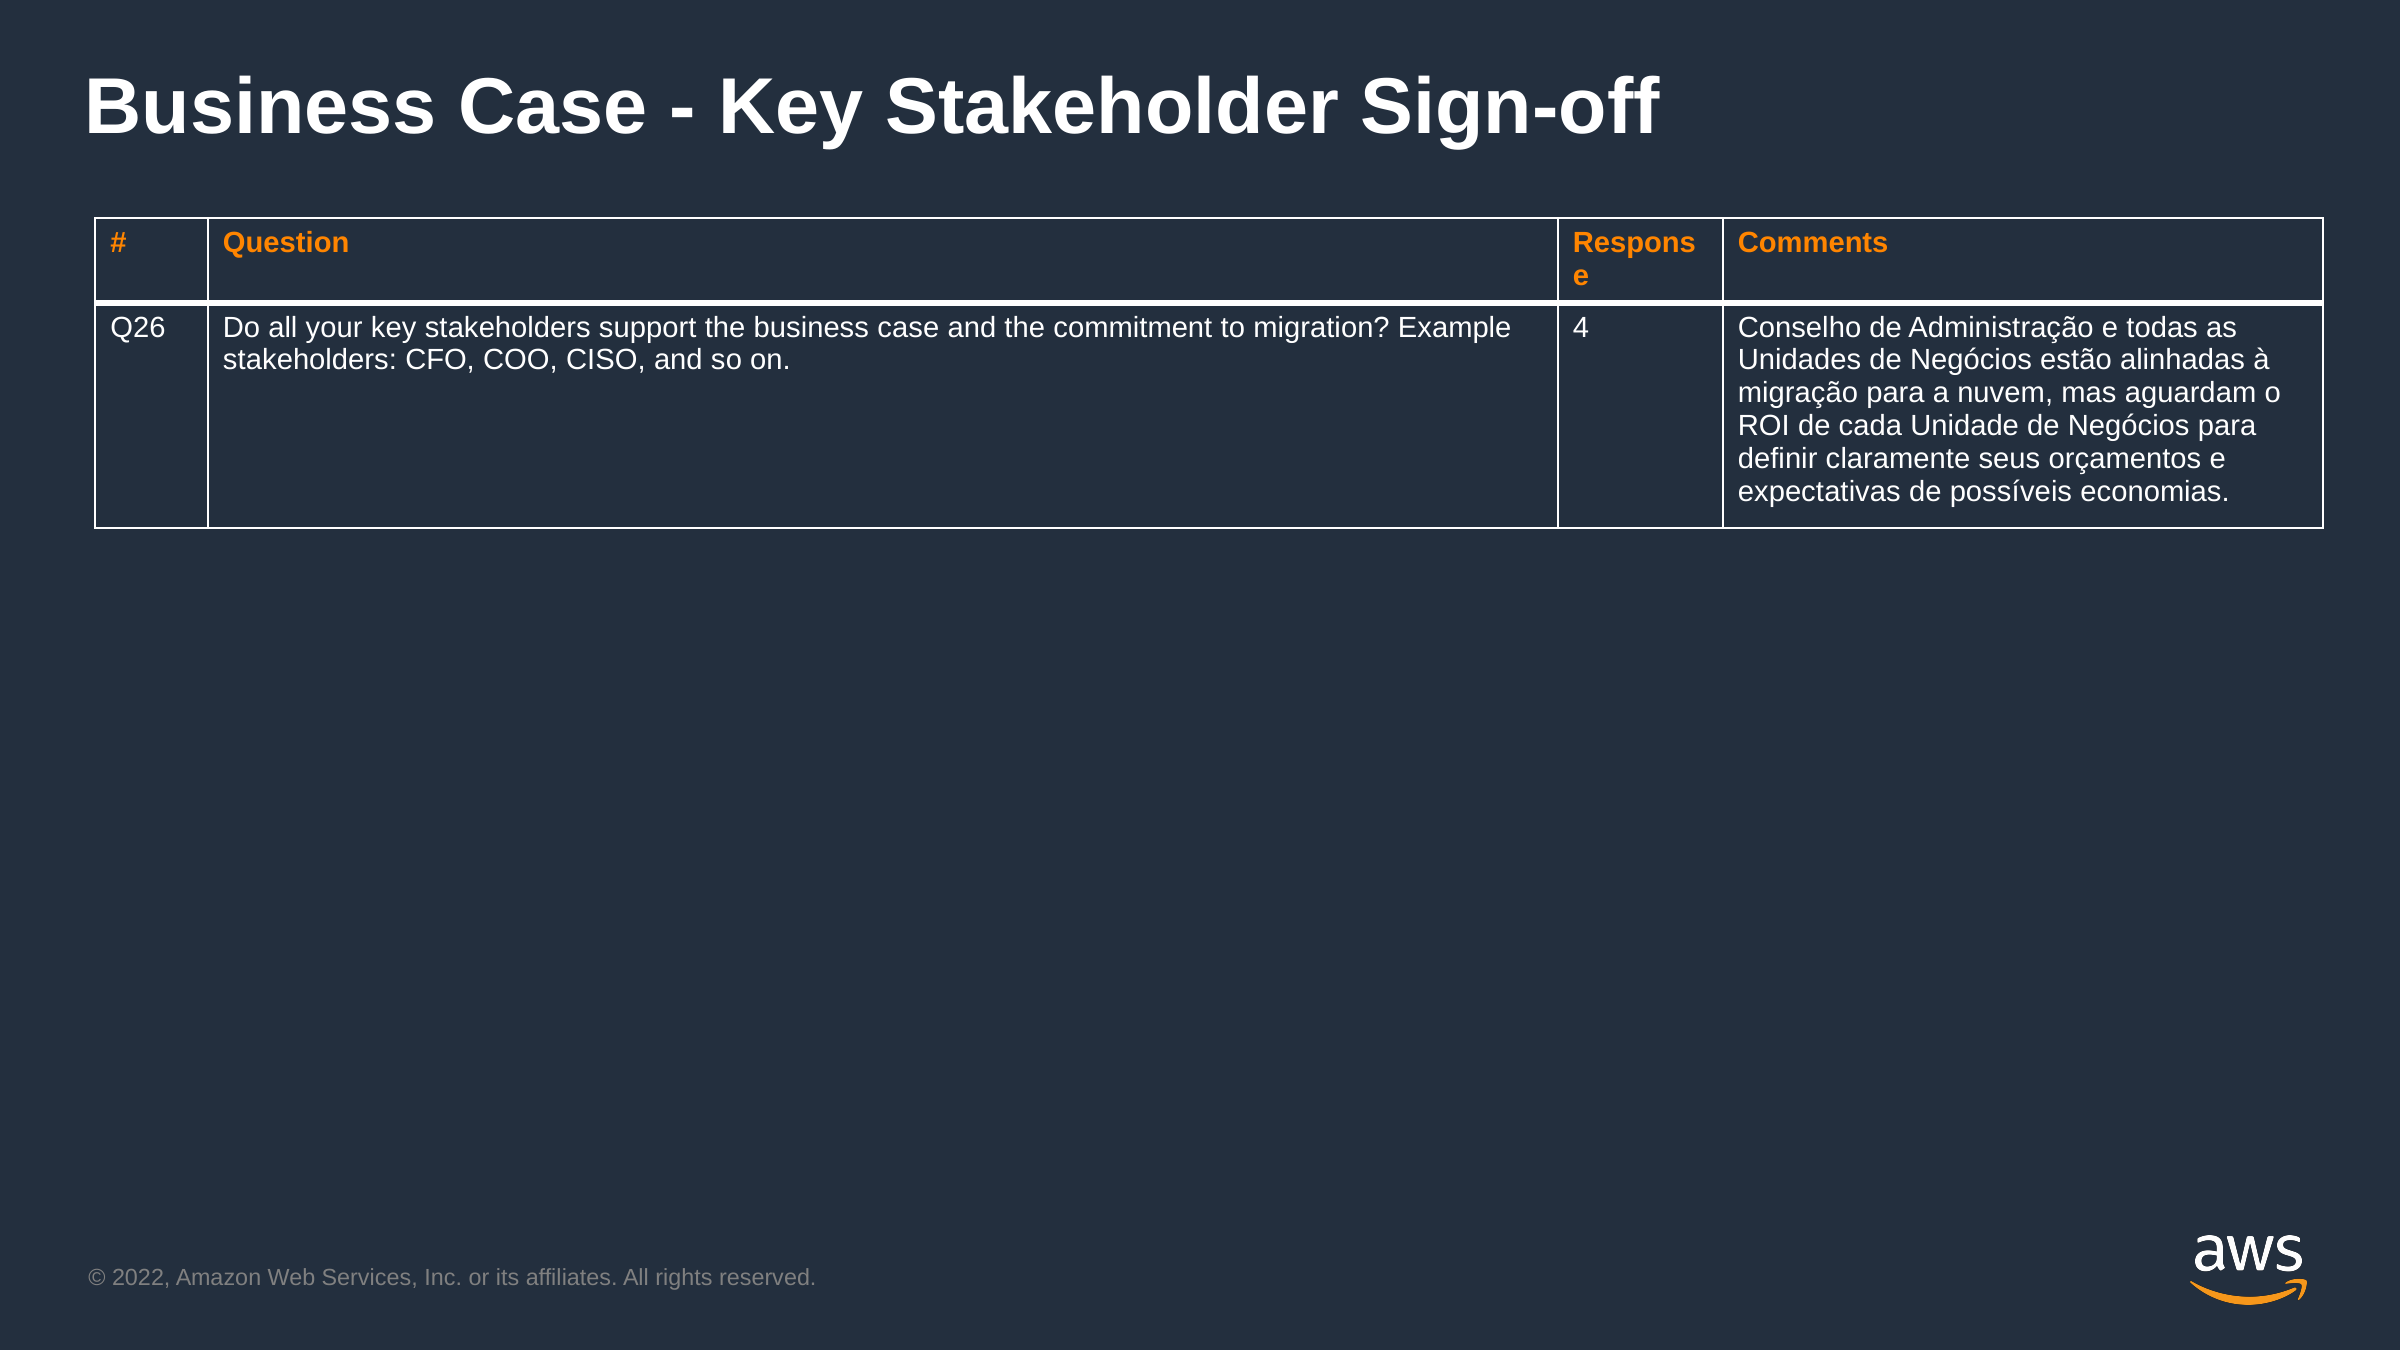

Business Case - Key Stakeholder Sign-off
| # | Question | Response | Comments |
| --- | --- | --- | --- |
| Q26 | Do all your key stakeholders support the business case and the commitment to migration? Example stakeholders: CFO, COO, CISO, and so on. | 4 | Conselho de Administração e todas as Unidades de Negócios estão alinhadas à migração para a nuvem, mas aguardam o ROI de cada Unidade de Negócios para definir claramente seus orçamentos e expectativas de possíveis economias. |